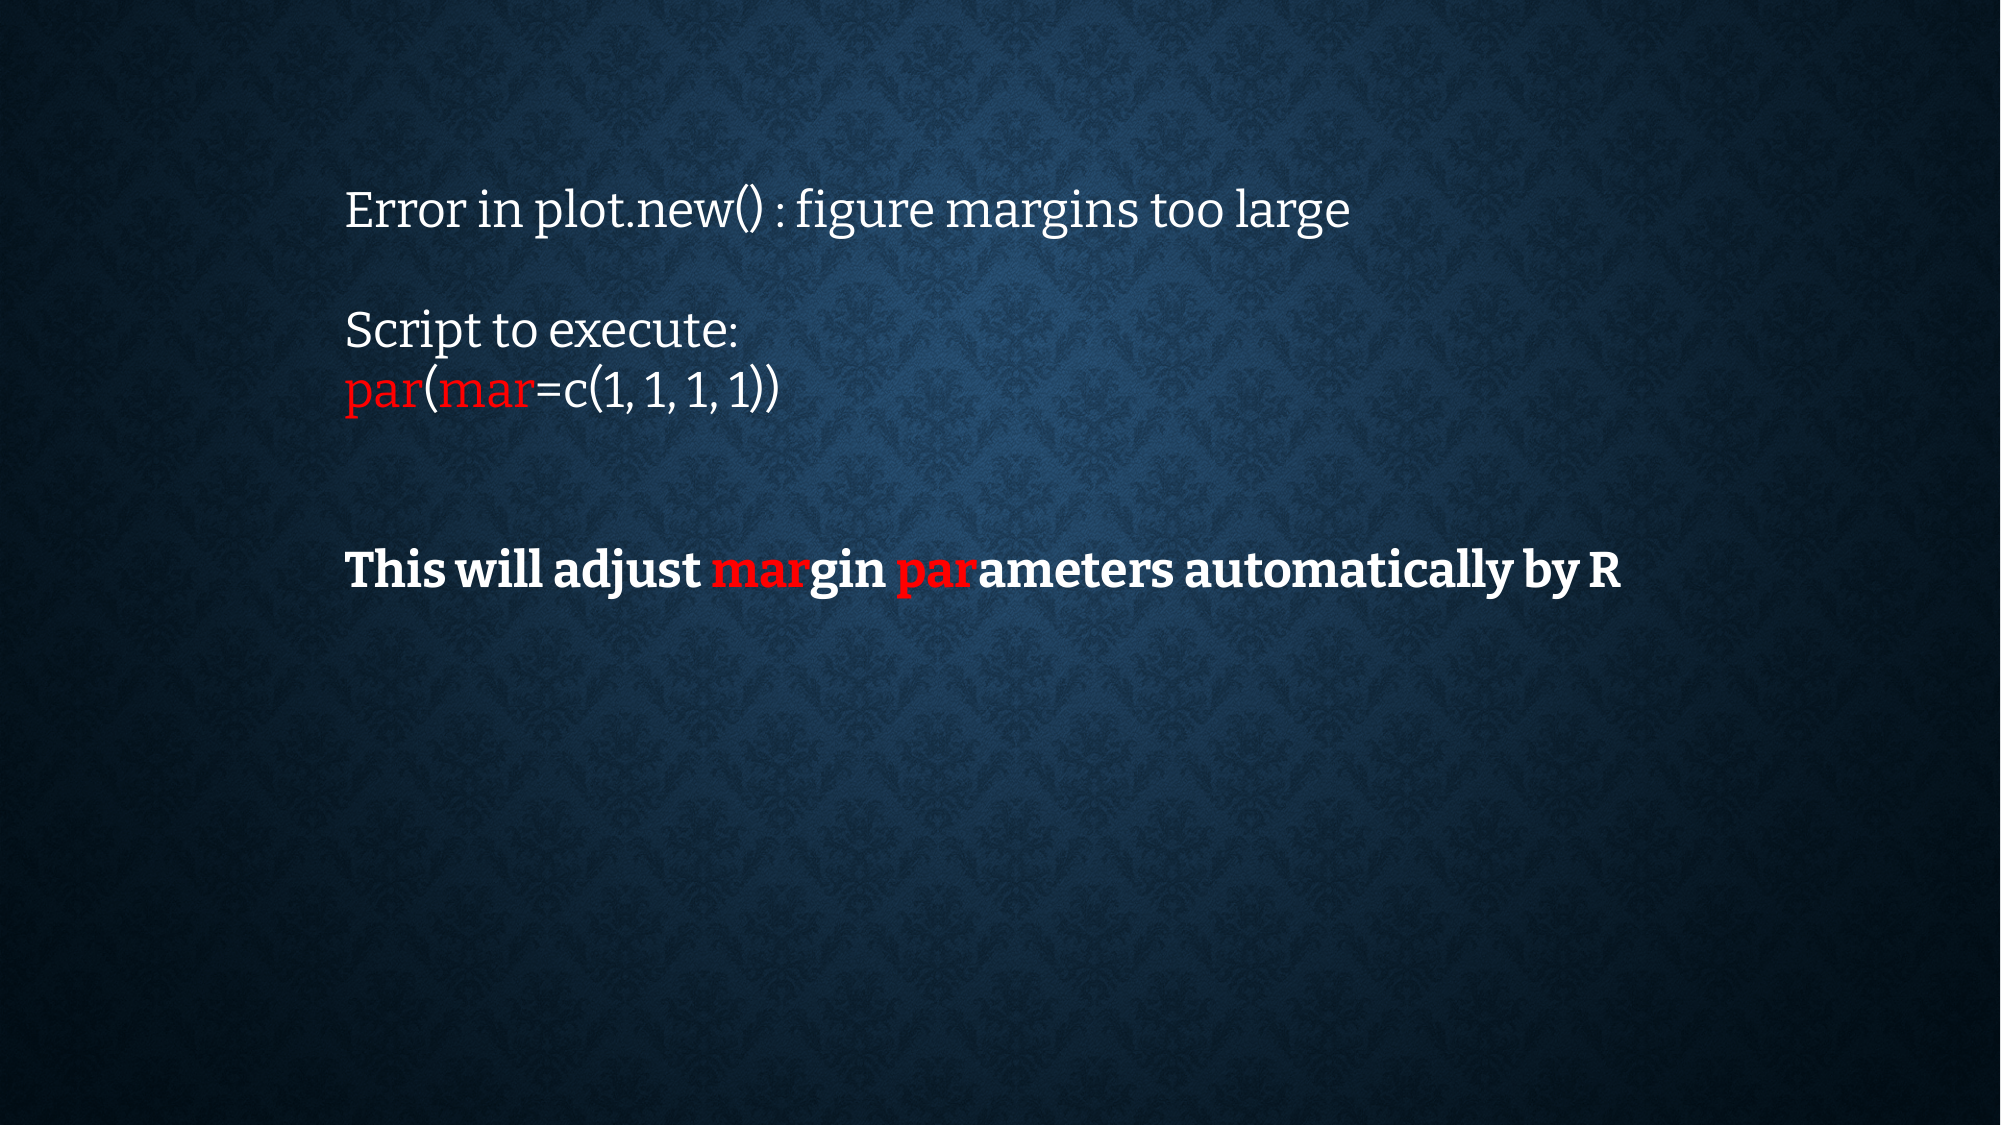

Error in plot.new() : figure margins too large

Script to execute:
par(mar=c(1, 1, 1, 1))

This will adjust margin parameters automatically by R